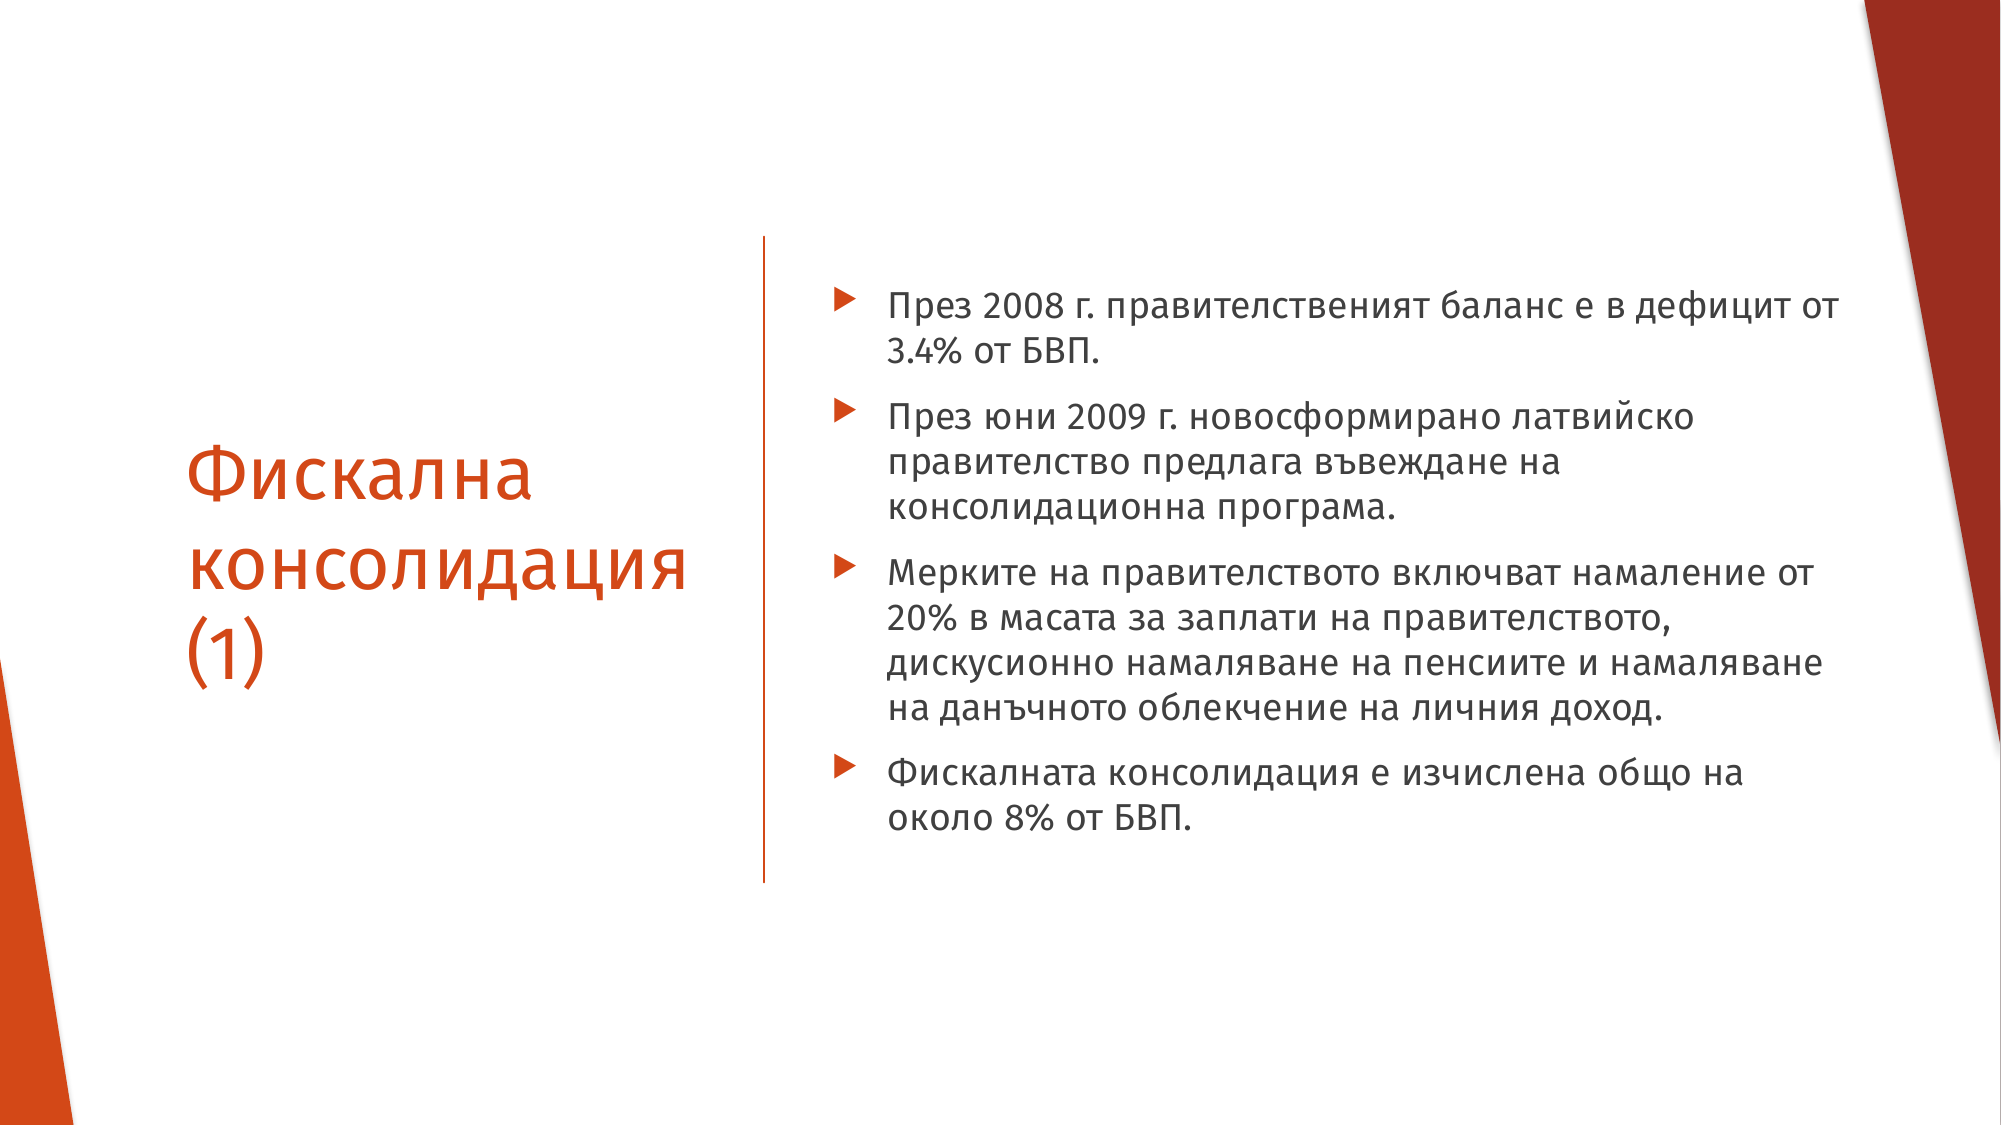

През 2008 г. правителственият баланс е в дефицит от 3.4% от БВП.
През юни 2009 г. новосформирано латвийско правителство предлага въвеждане на консолидационна програма.
Мерките на правителството включват намаление от 20% в масата за заплати на правителството, дискусионно намаляване на пенсиите и намаляване на данъчното облекчение на личния доход.
Фискалната консолидация е изчислена общо на около 8% от БВП.
# Фискална консолидация (1)